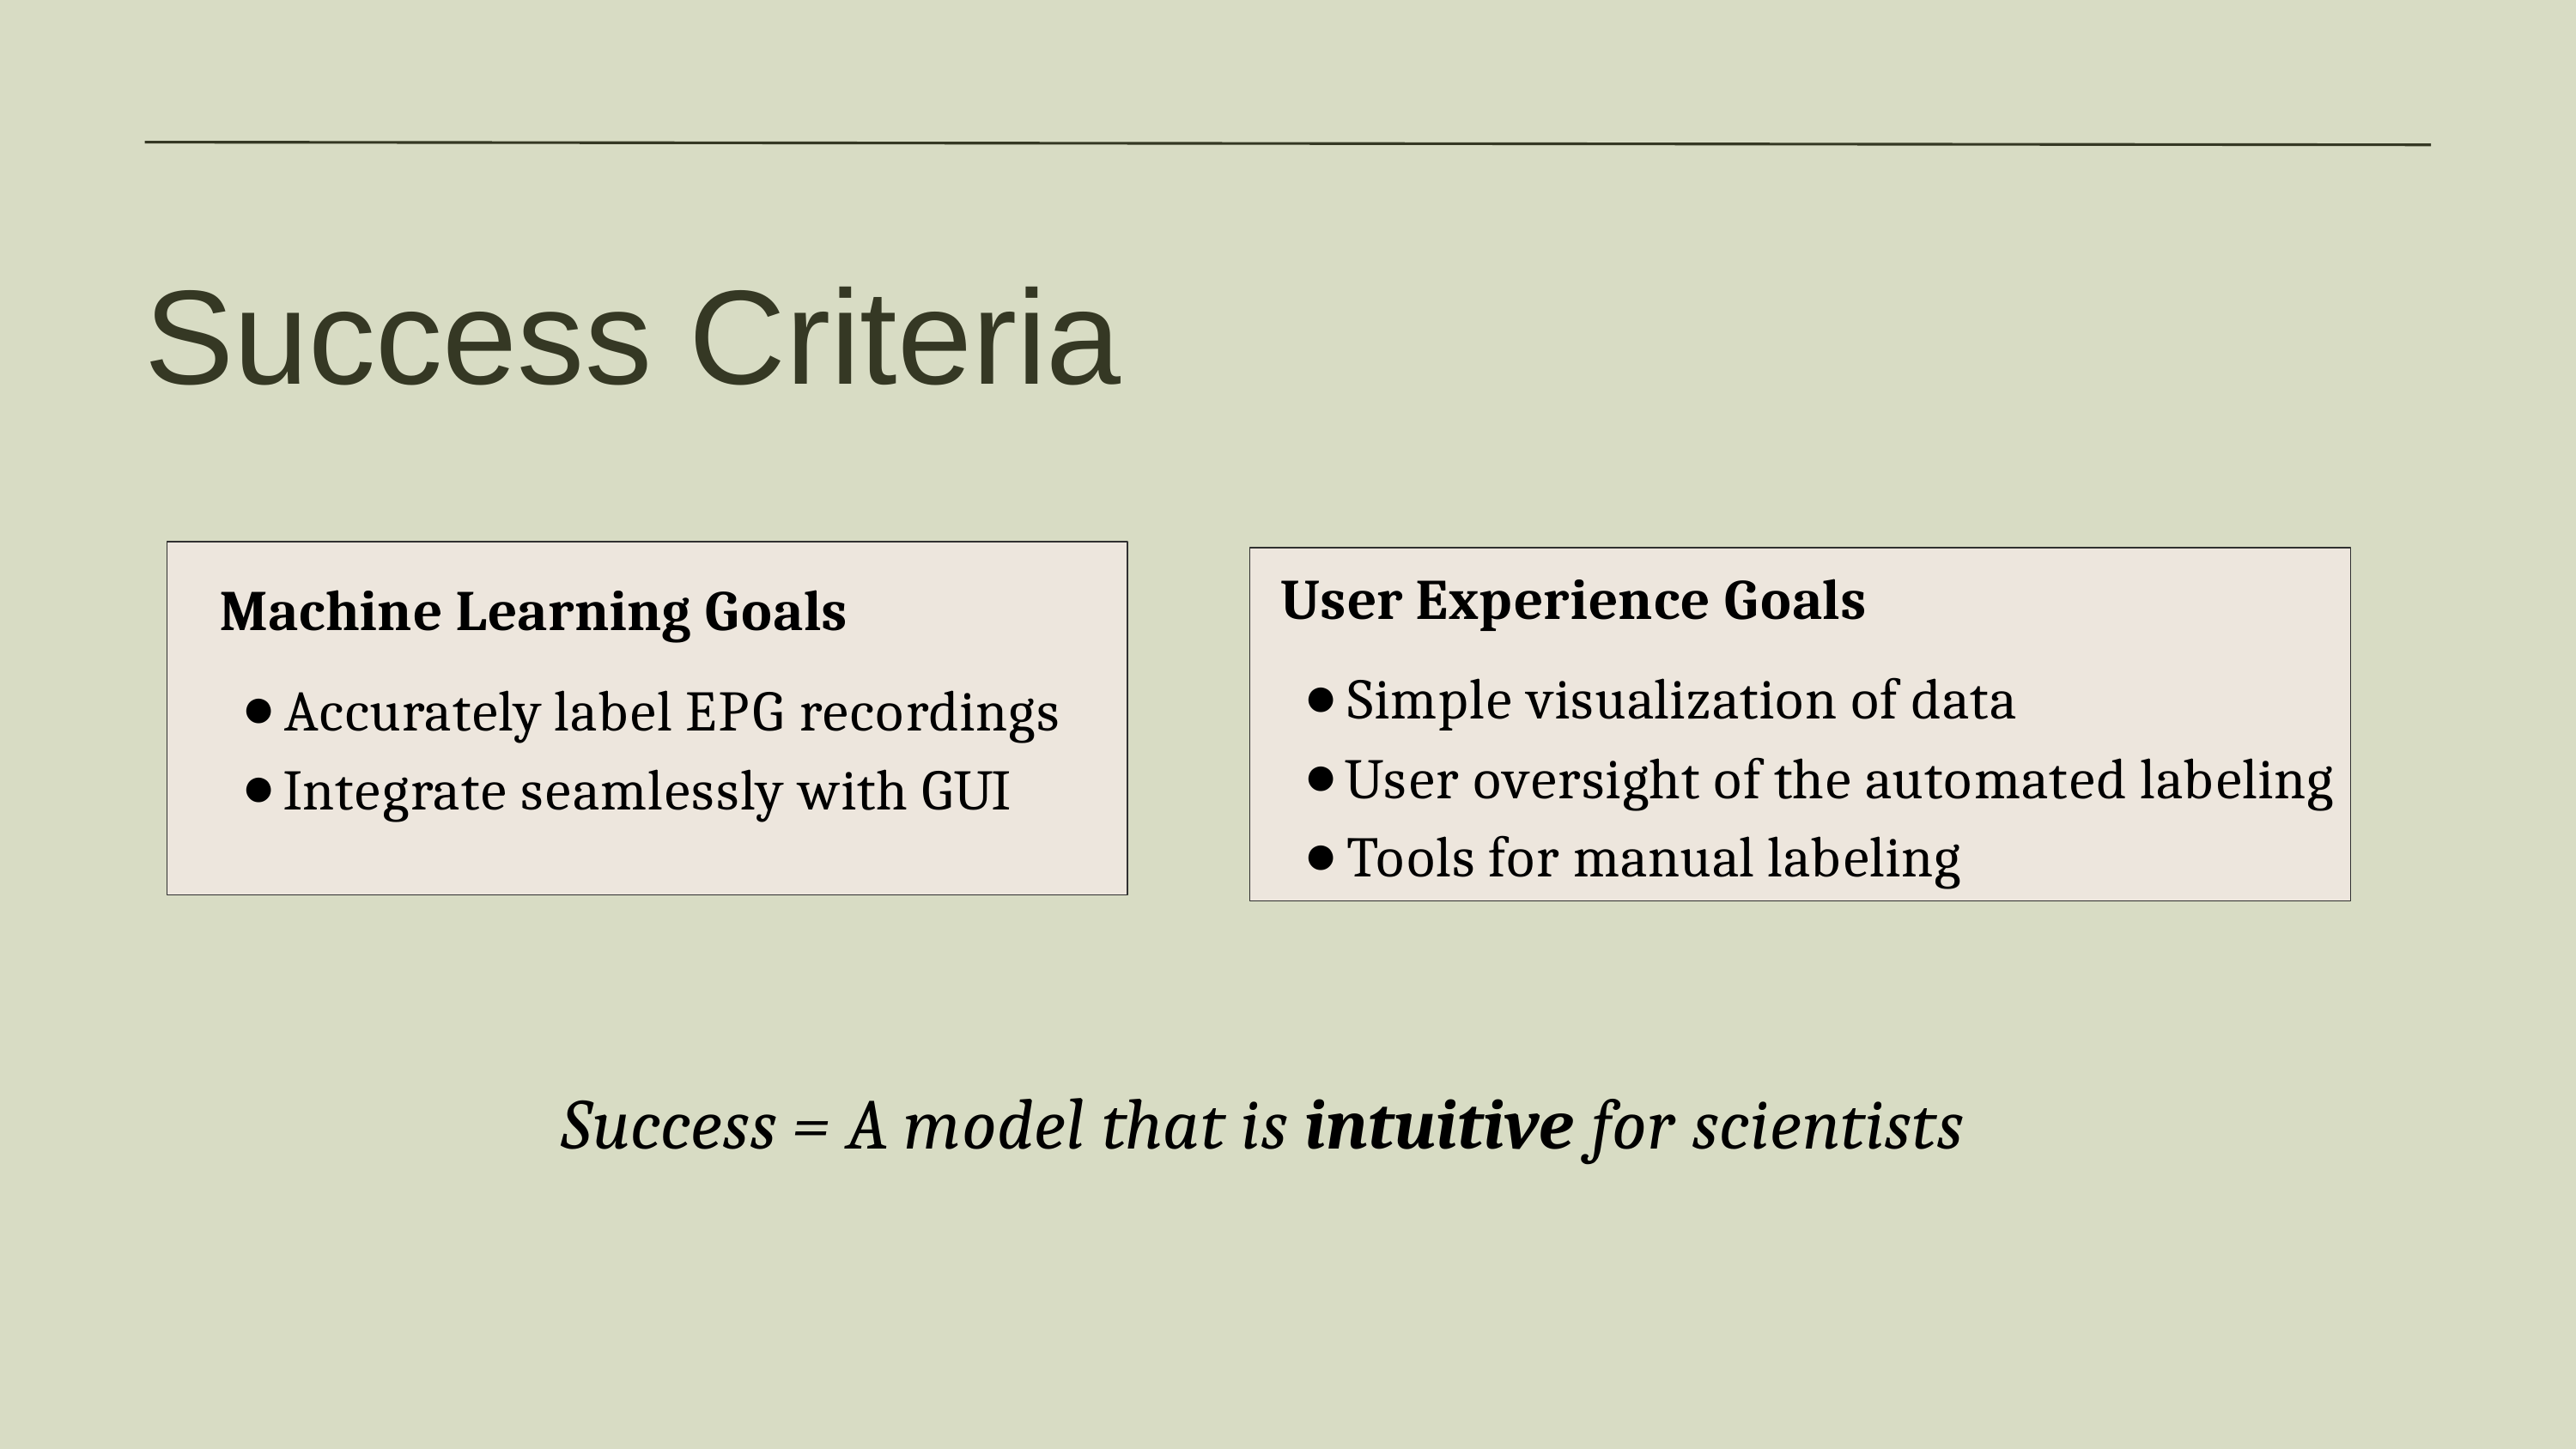

Success Criteria
User Experience Goals
Simple visualization of data
User oversight of the automated labeling
Tools for manual labeling

Machine Learning Goals
Accurately label EPG recordings
Integrate seamlessly with GUI
Success = A model that is intuitive for scientists